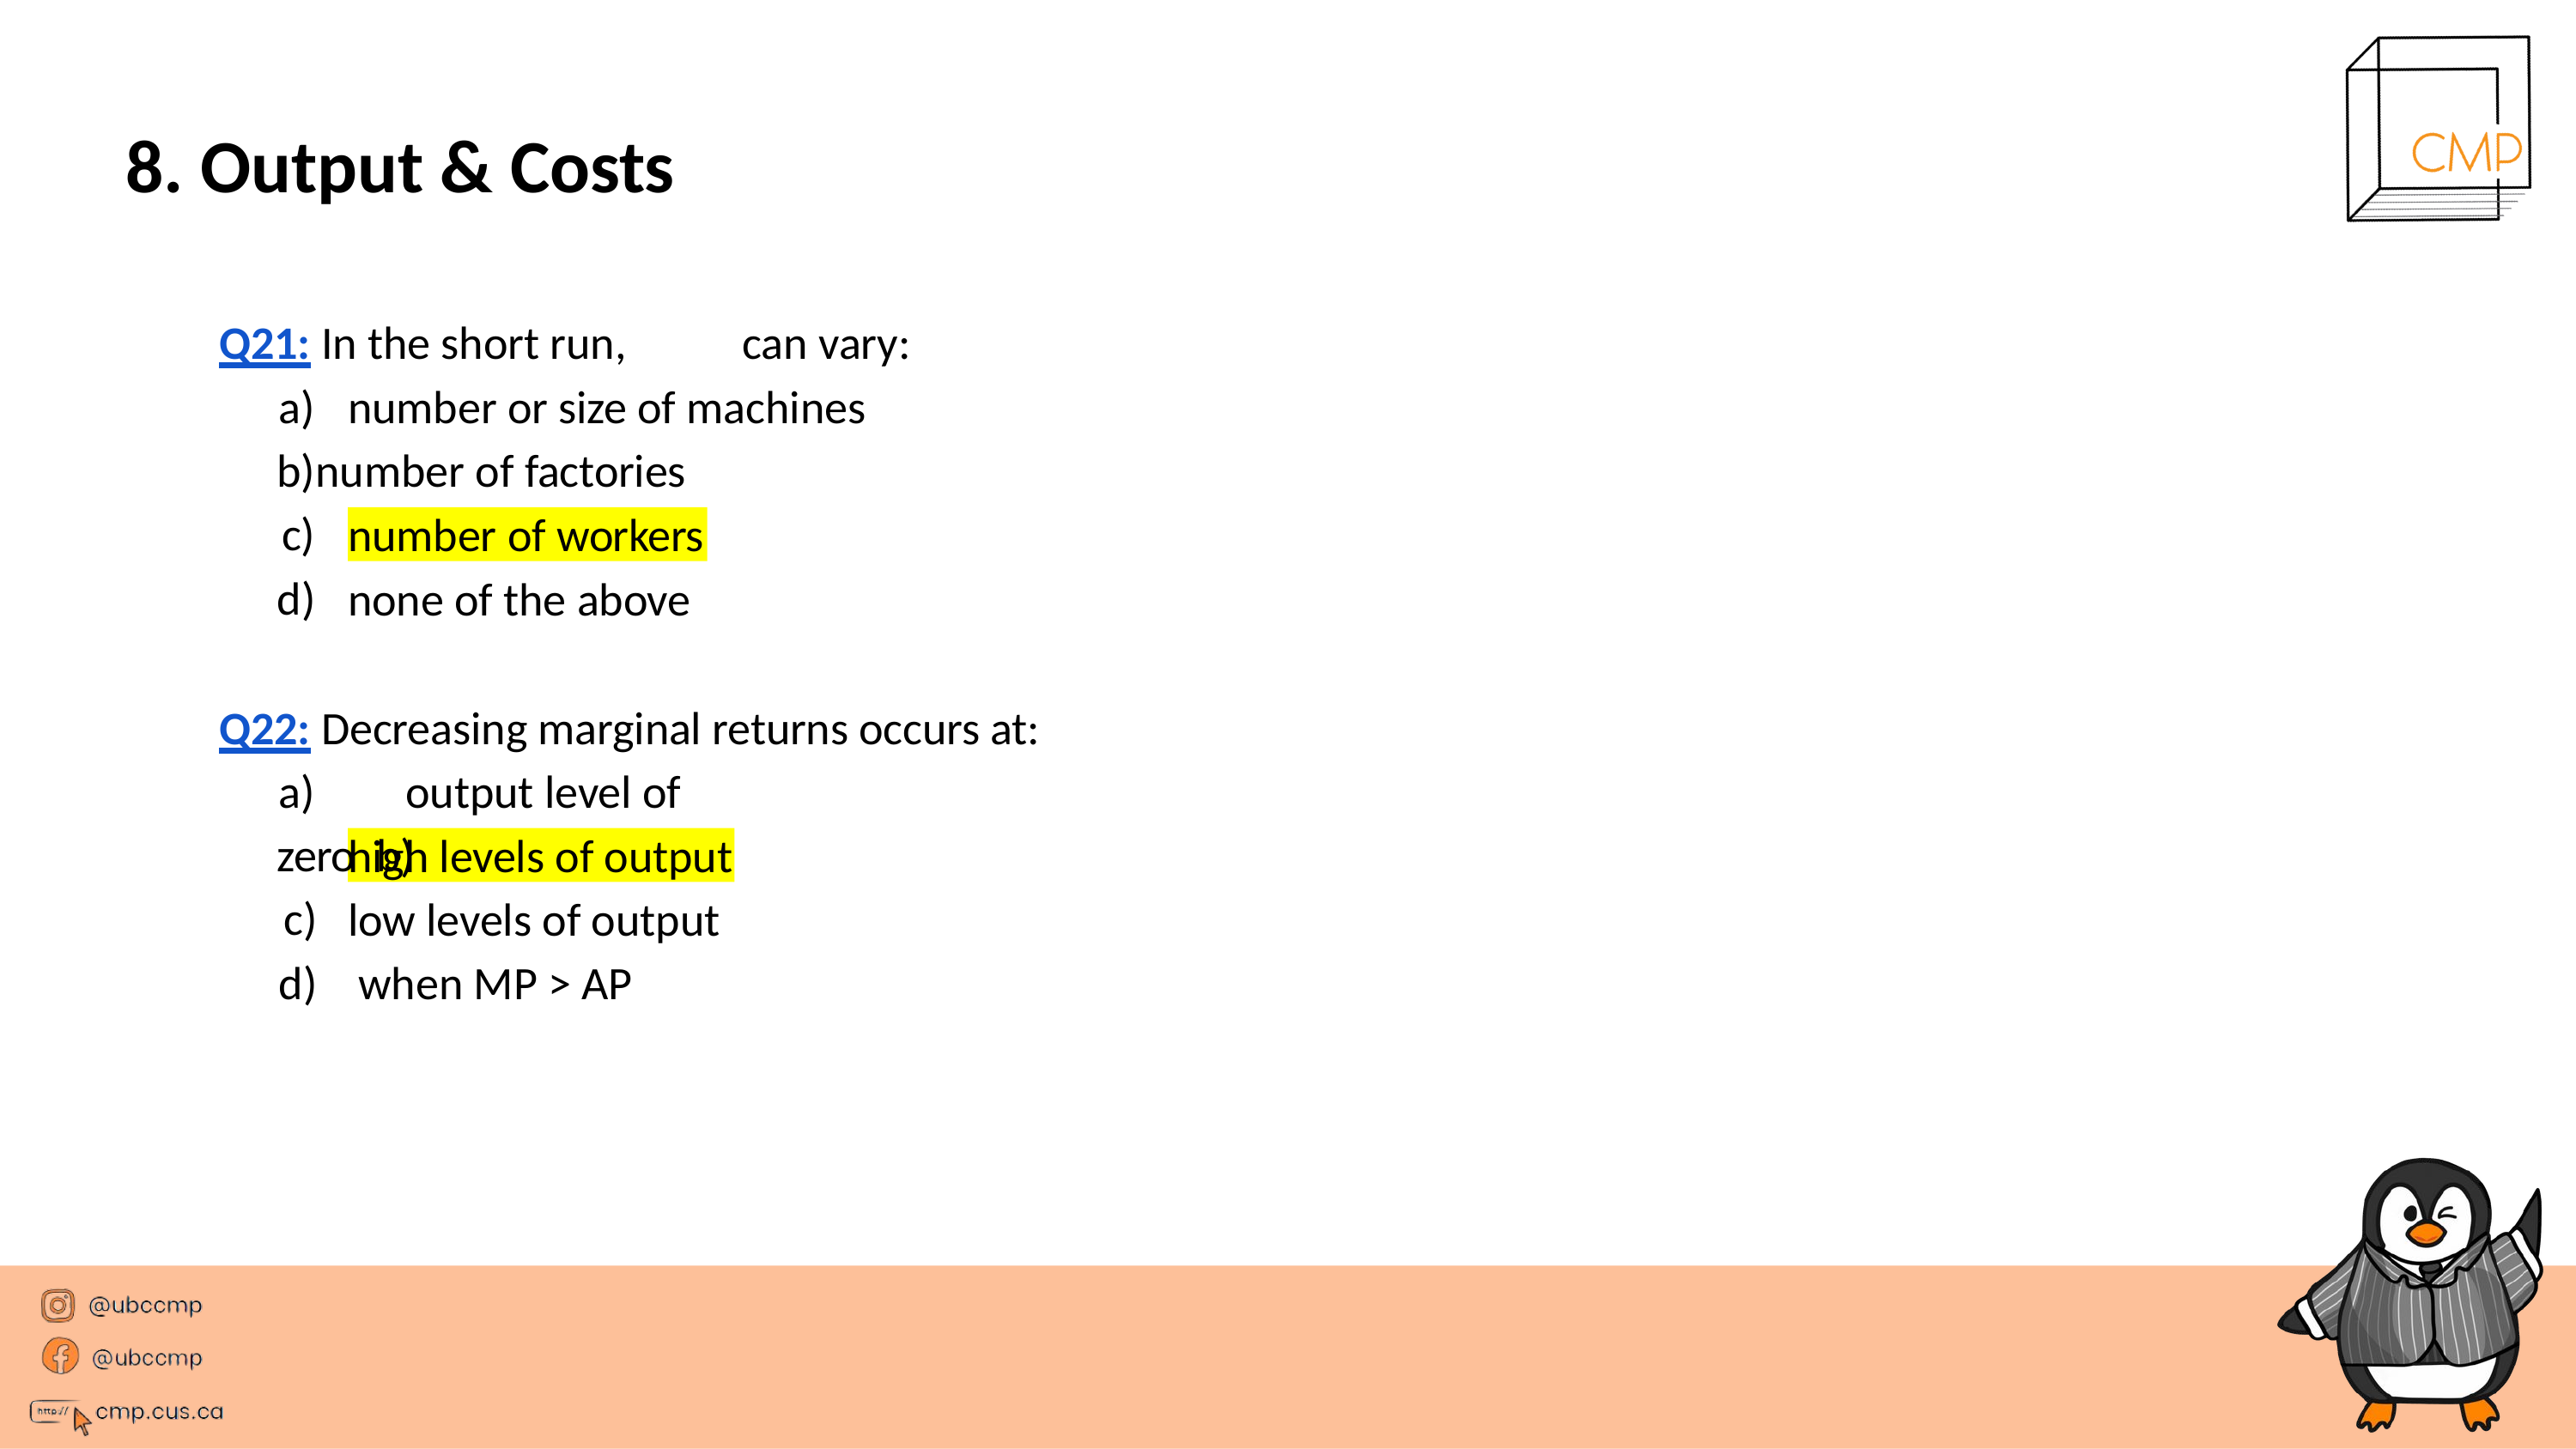

# 8. Output & Costs
Q21: In the short run,	can vary:
number or size of machines
number of factories  c)
d)
number of workers
none of the above
Q22: Decreasing marginal returns occurs at:
a)	output level of zero  b)
c)
d)
high levels of output
low levels of output  when MP > AP